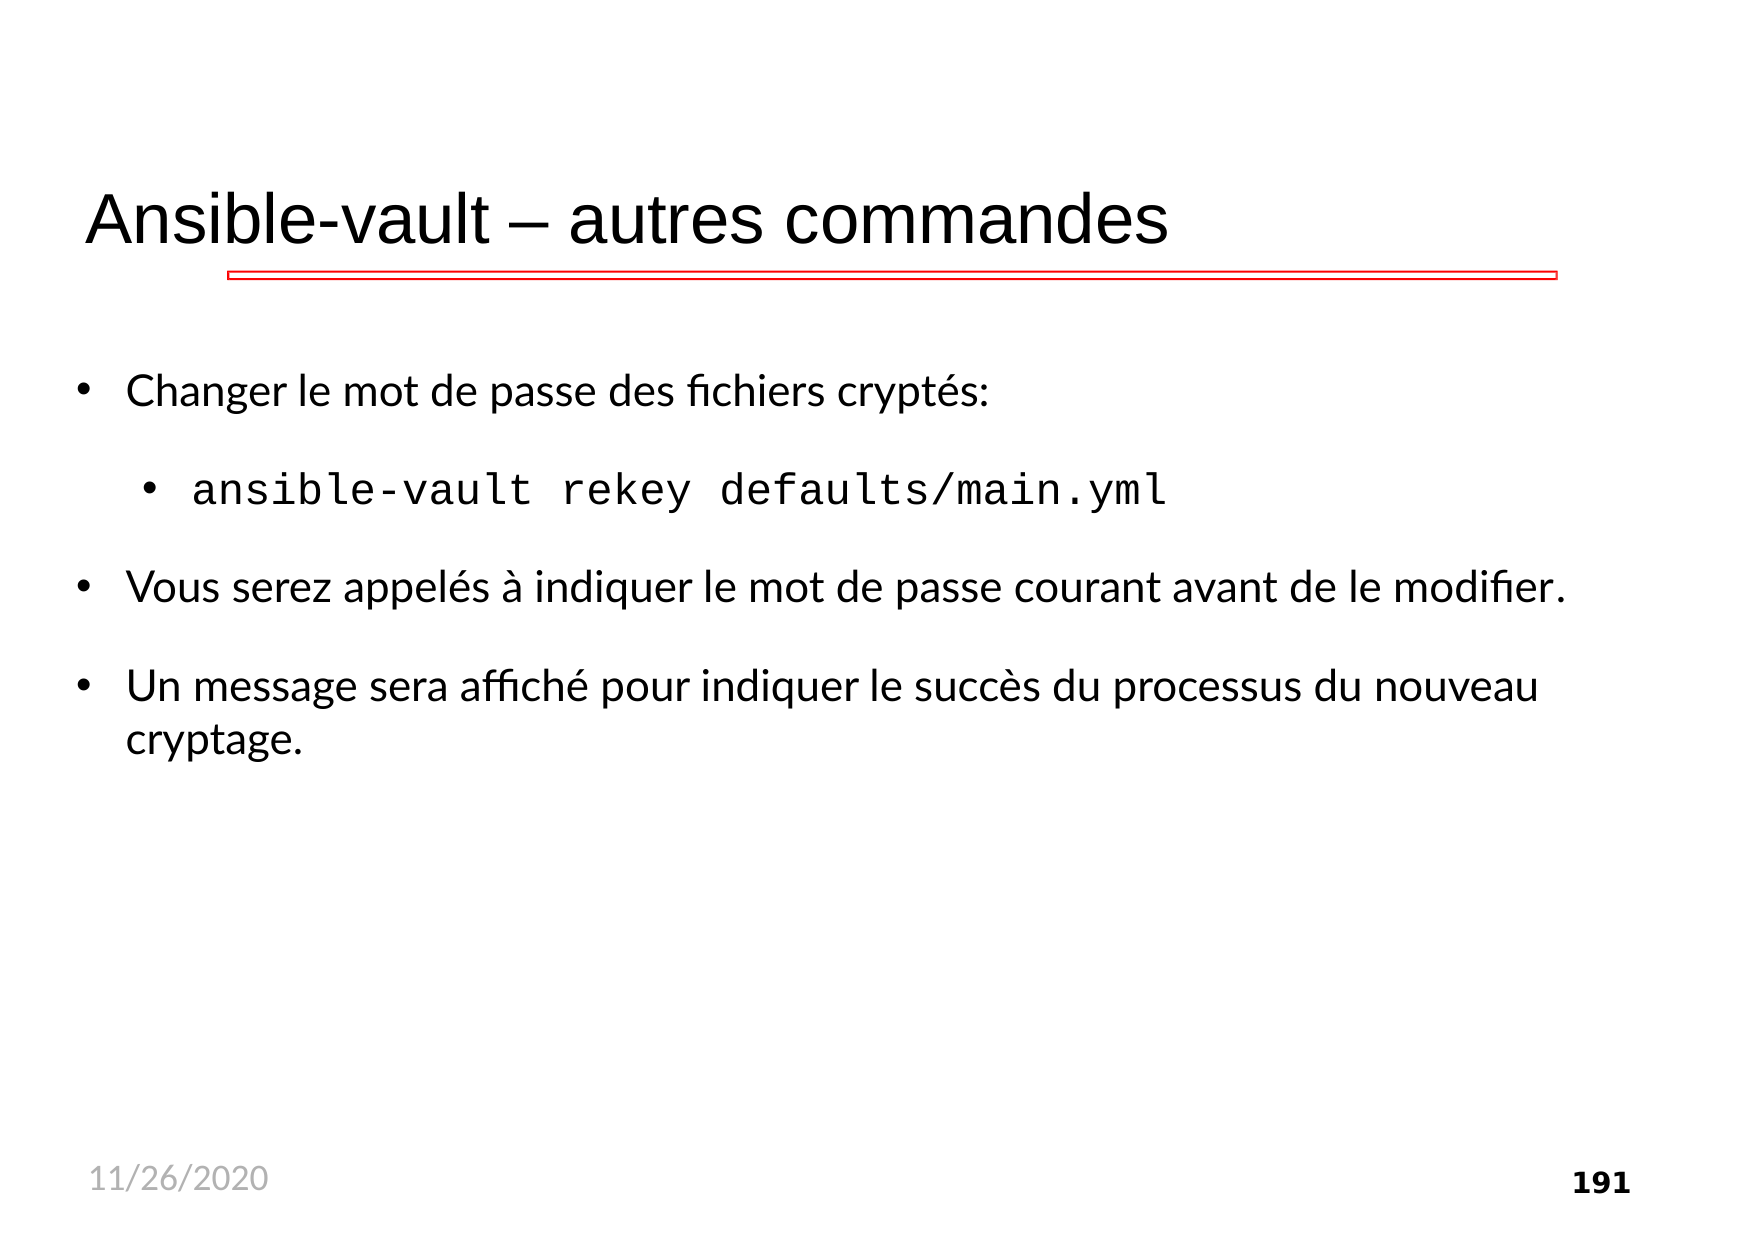

# Ansible-vault – autres commandes
Changer le mot de passe des fichiers cryptés:

ansible-vault rekey defaults/main.yml
Vous serez appelés à indiquer le mot de passe courant avant de le modifier.
Un message sera affiché pour indiquer le succès du processus du nouveau cryptage.
11/26/2020
191